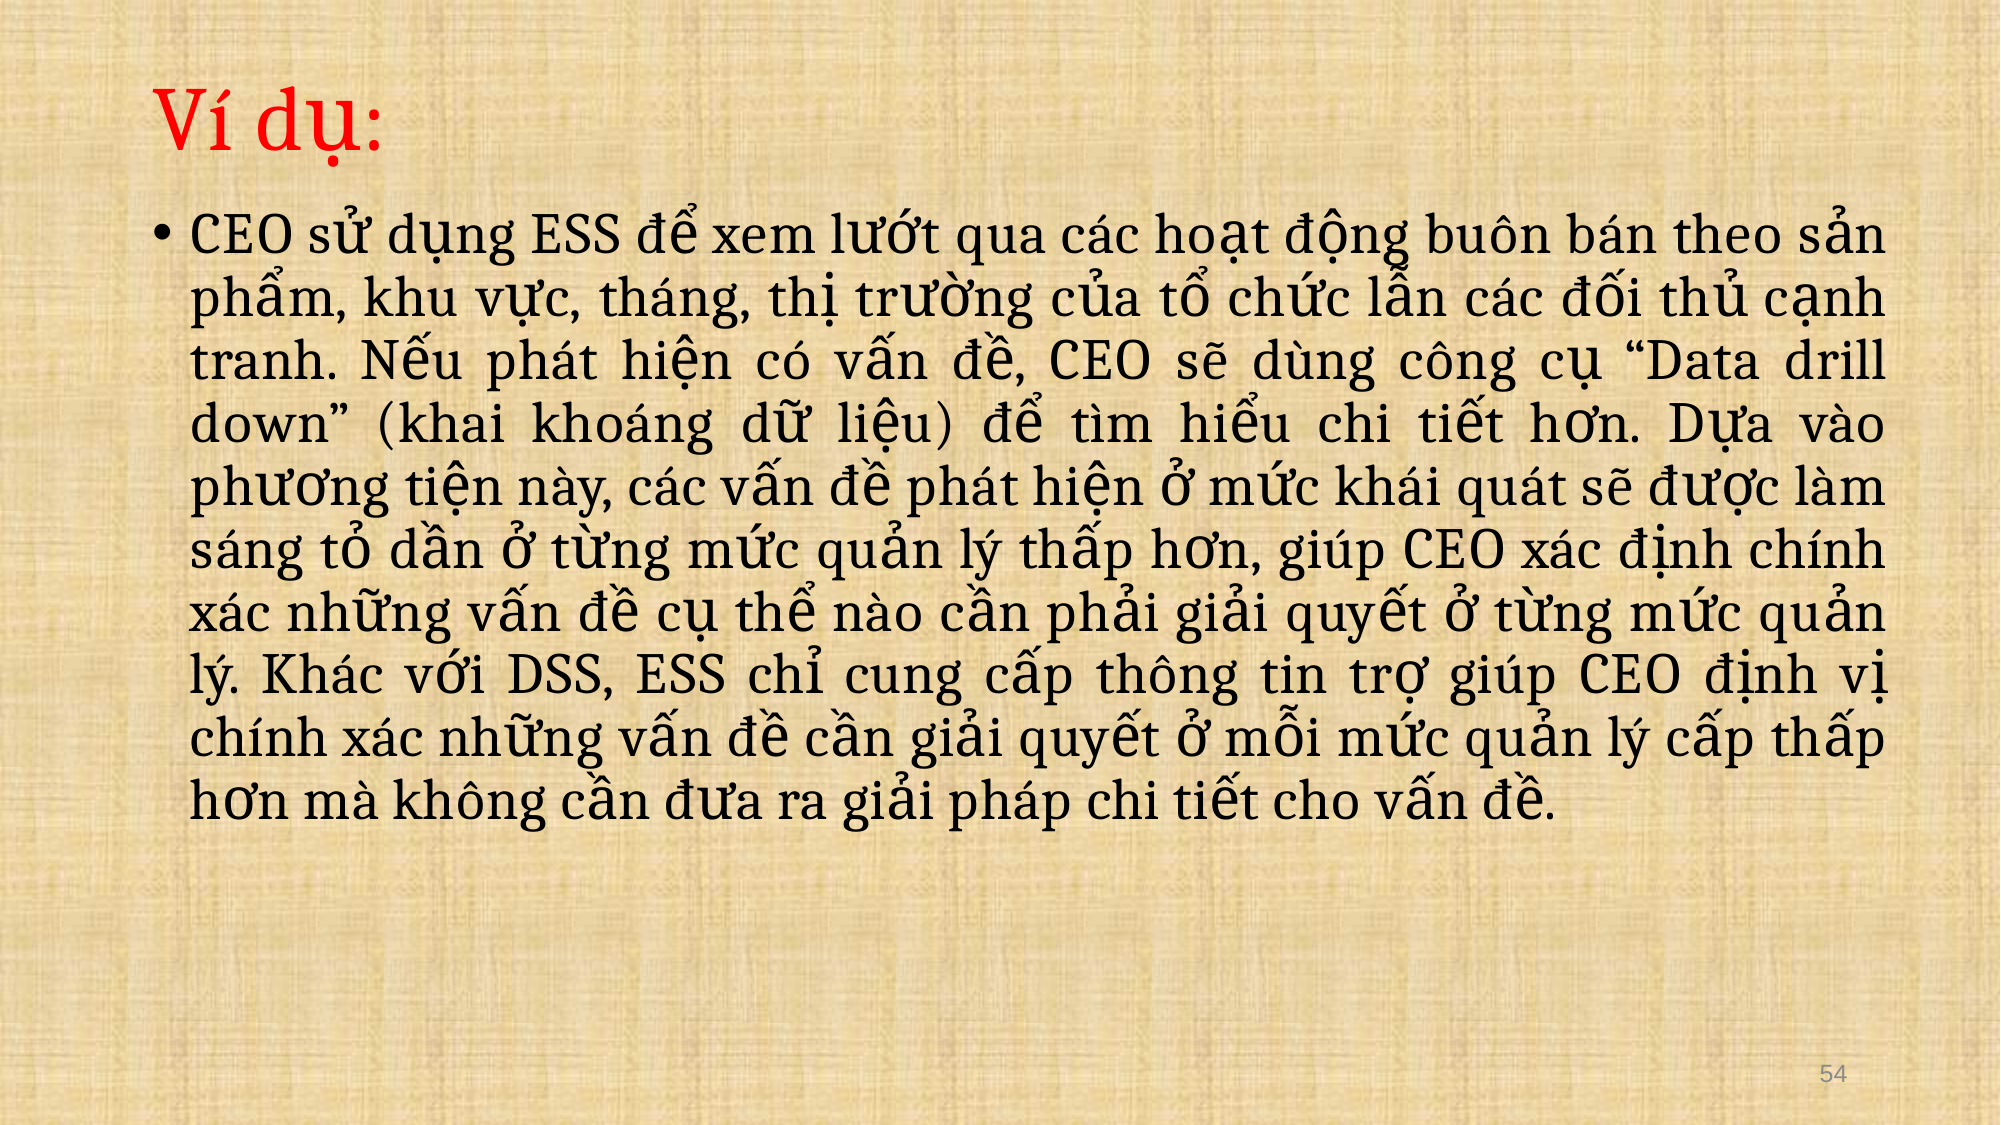

# Ví dụ:
CEO sử dụng ESS để xem lướt qua các hoạt động buôn bán theo sản phẩm, khu vực, tháng, thị trường của tổ chức lẫn các đối thủ cạnh tranh. Nếu phát hiện có vấn đề, CEO sẽ dùng công cụ “Data drill down” (khai khoáng dữ liệu) để tìm hiểu chi tiết hơn. Dựa vào phương tiện này, các vấn đề phát hiện ở mức khái quát sẽ được làm sáng tỏ dần ở từng mức quản lý thấp hơn, giúp CEO xác định chính xác những vấn đề cụ thể nào cần phải giải quyết ở từng mức quản lý. Khác với DSS, ESS chỉ cung cấp thông tin trợ giúp CEO định vị chính xác những vấn đề cần giải quyết ở mỗi mức quản lý cấp thấp hơn mà không cần đưa ra giải pháp chi tiết cho vấn đề.
54